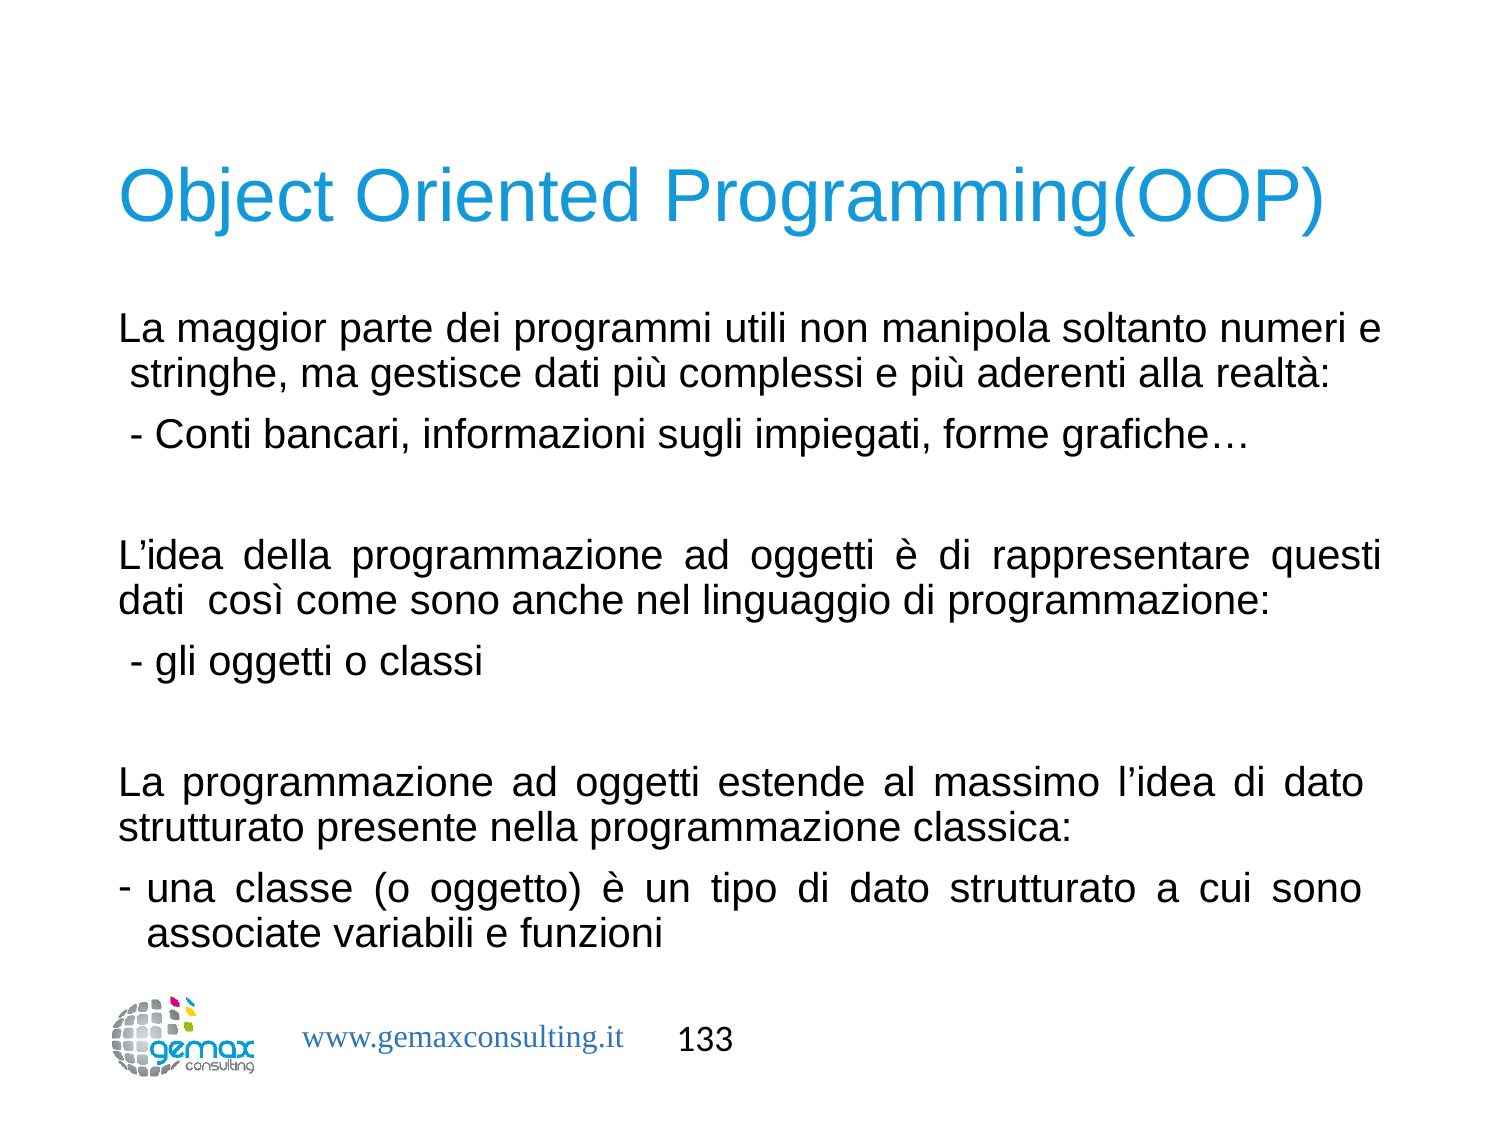

# Object Oriented Programming(OOP)
La maggior parte dei programmi utili non manipola soltanto numeri e  stringhe, ma gestisce dati più complessi e più aderenti alla realtà:
 - Conti bancari, informazioni sugli impiegati, forme grafiche…

L’idea della programmazione ad oggetti è di rappresentare questi dati  così come sono anche nel linguaggio di programmazione:
 - gli oggetti o classi

La programmazione ad oggetti estende al massimo l’idea di dato  strutturato presente nella programmazione classica:
una classe (o oggetto) è un tipo di dato strutturato a cui sono  associate variabili e funzioni

133